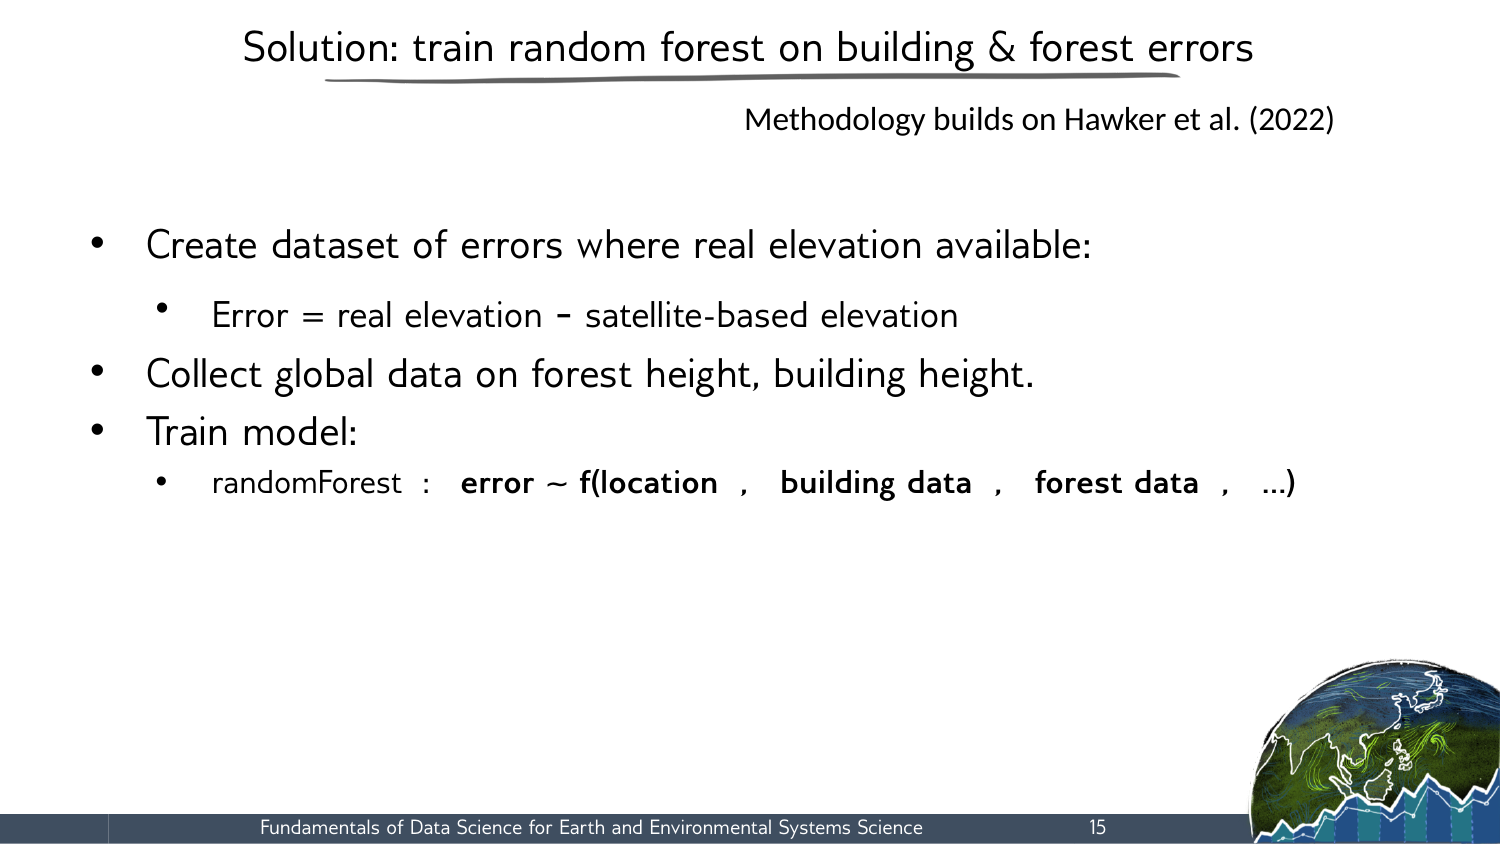

# Solution: train random forest on building & forest errors
Methodology builds on Hawker et al. (2022)
Create dataset of errors where real elevation available:
Error = real elevation - satellite-based elevation
Collect global data on forest height, building height.
Train model:
randomForest  :   error ~ f(location  ,   building data  ,   forest data  ,   …)